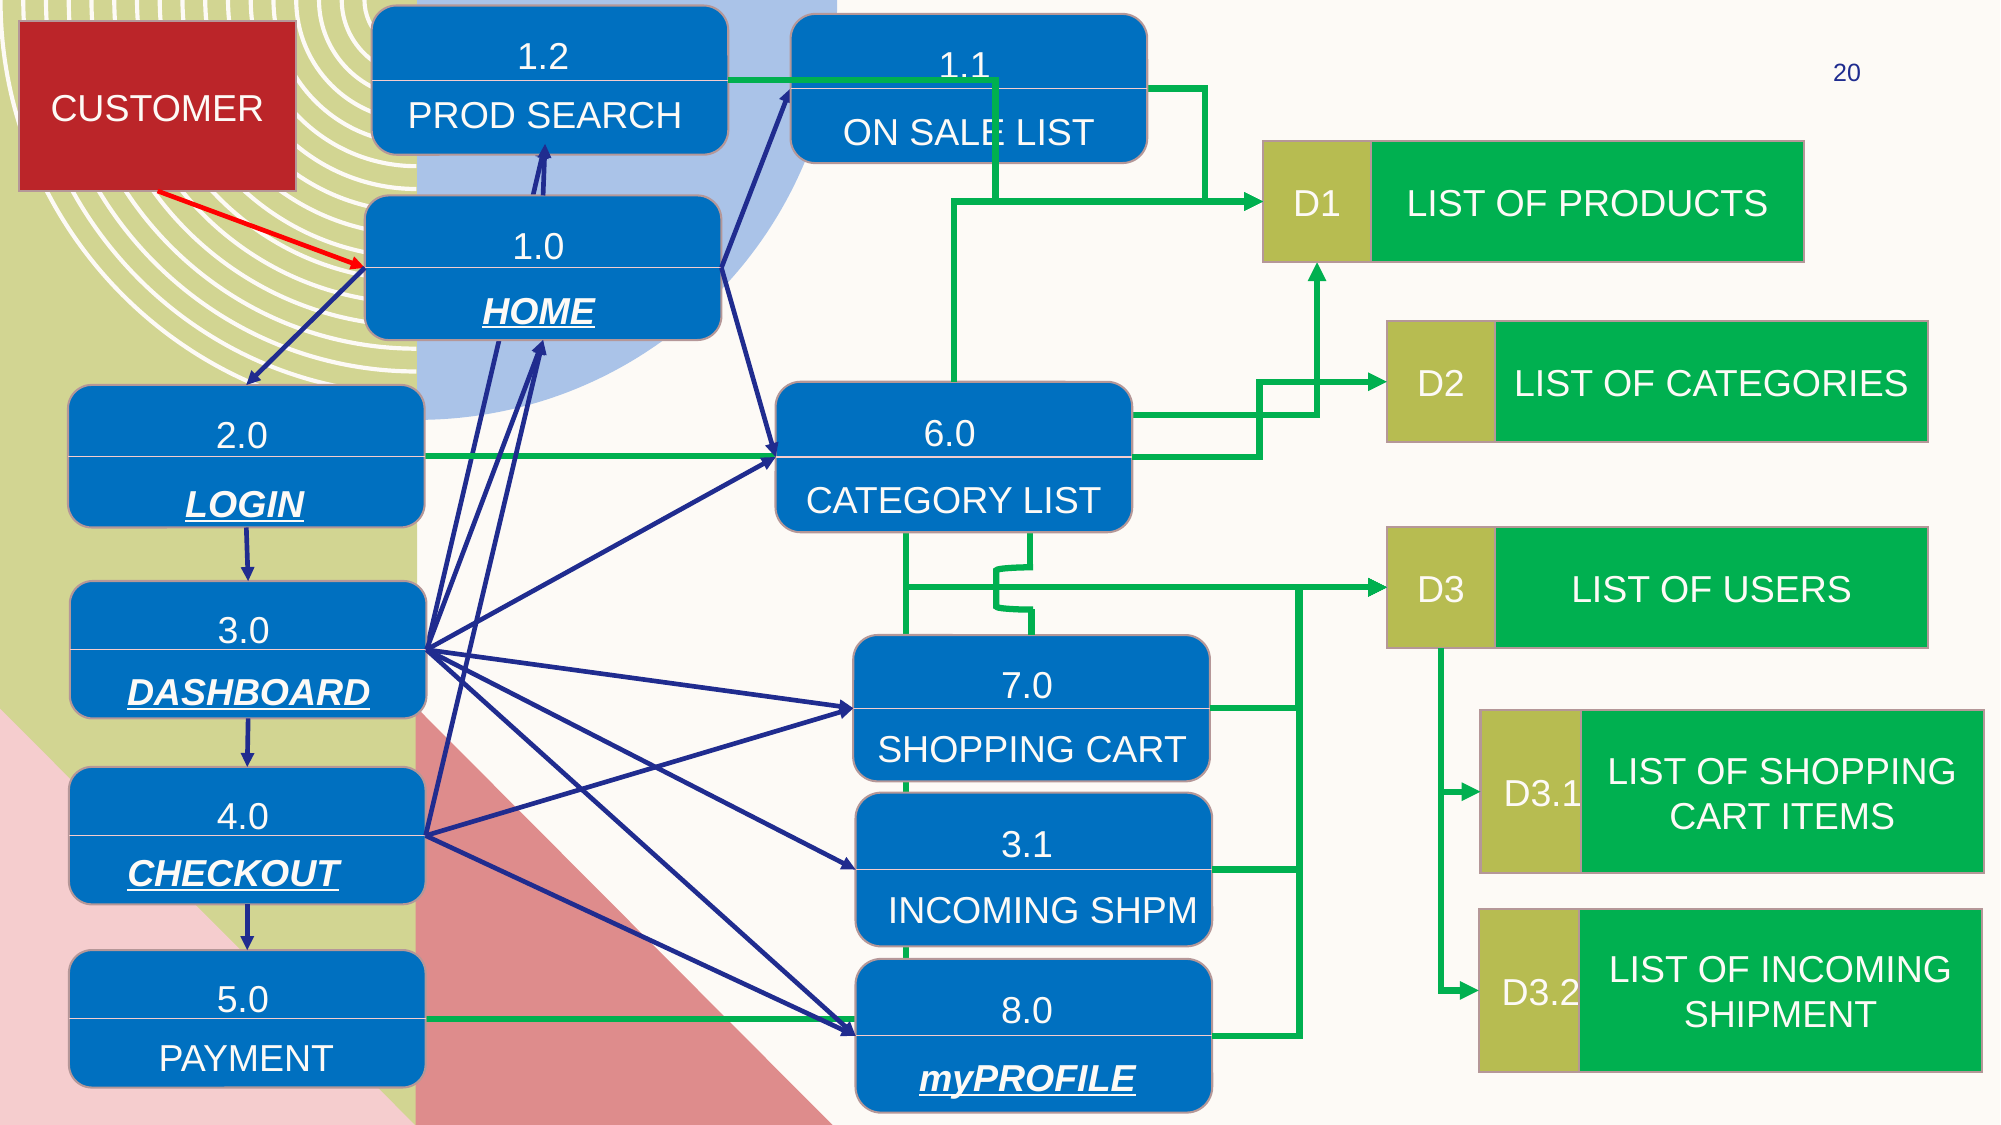

1.2
PROD SEARCH

1.1
ON SALE LIST
CUSTOMER
20
LIST OF PRODUCTS
D1

1.0
HOME
LIST OF CATEGORIES
D2

6.0
CATEGORY LIST

2.0
LOGIN
LIST OF USERS
D3

3.0
DASHBOARD

7.0
SHOPPING CART
LIST OF SHOPPING CART ITEMS
D3.1

4.0
CHECKOUT

3.1
INCOMING SHPM
LIST OF INCOMING SHIPMENT
D3.2

5.0
PAYMENT

8.0
myPROFILE